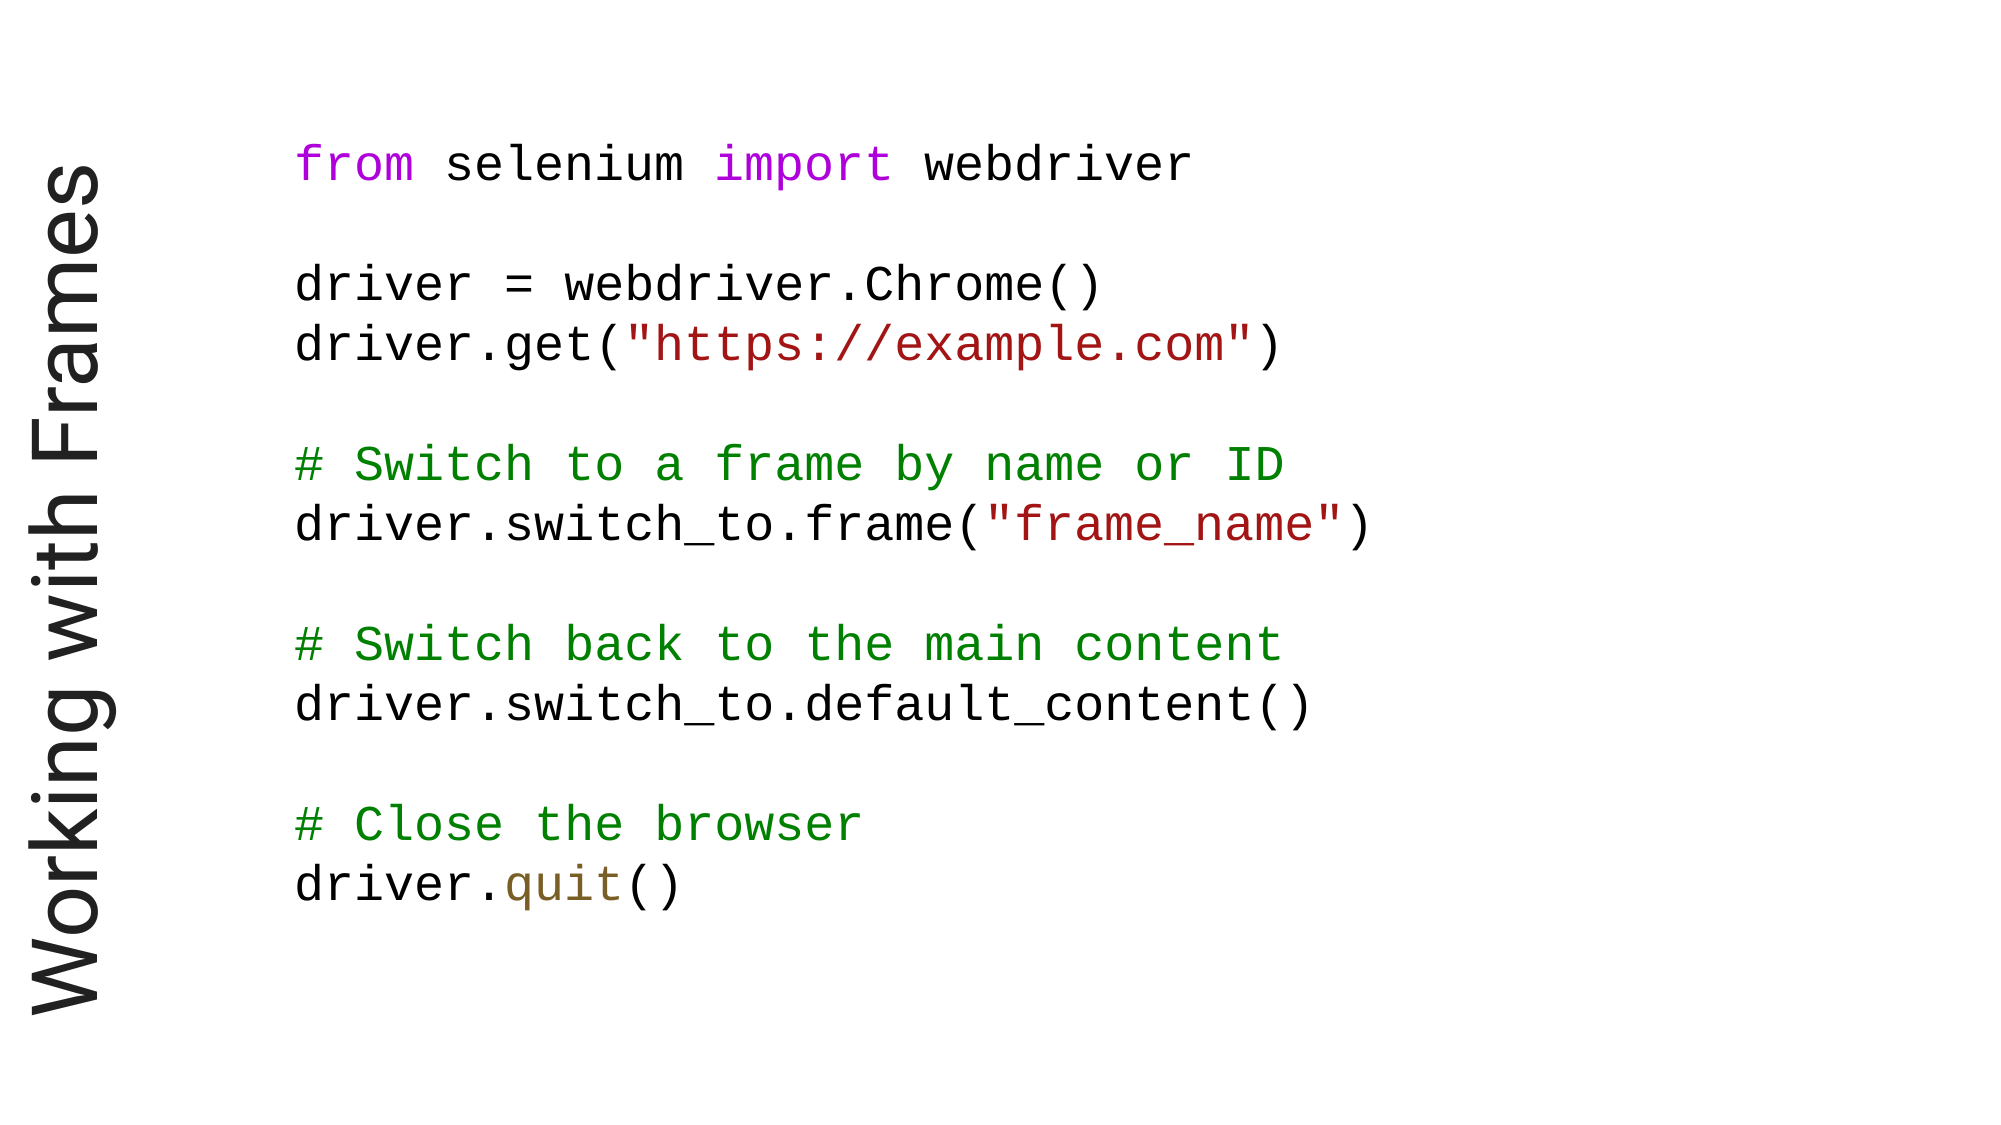

from selenium import webdriver
driver = webdriver.Chrome()
driver.get("https://example.com")
# Switch to a frame by name or ID
driver.switch_to.frame("frame_name")
# Switch back to the main content
driver.switch_to.default_content()
# Close the browser
driver.quit()
# Working with Frames